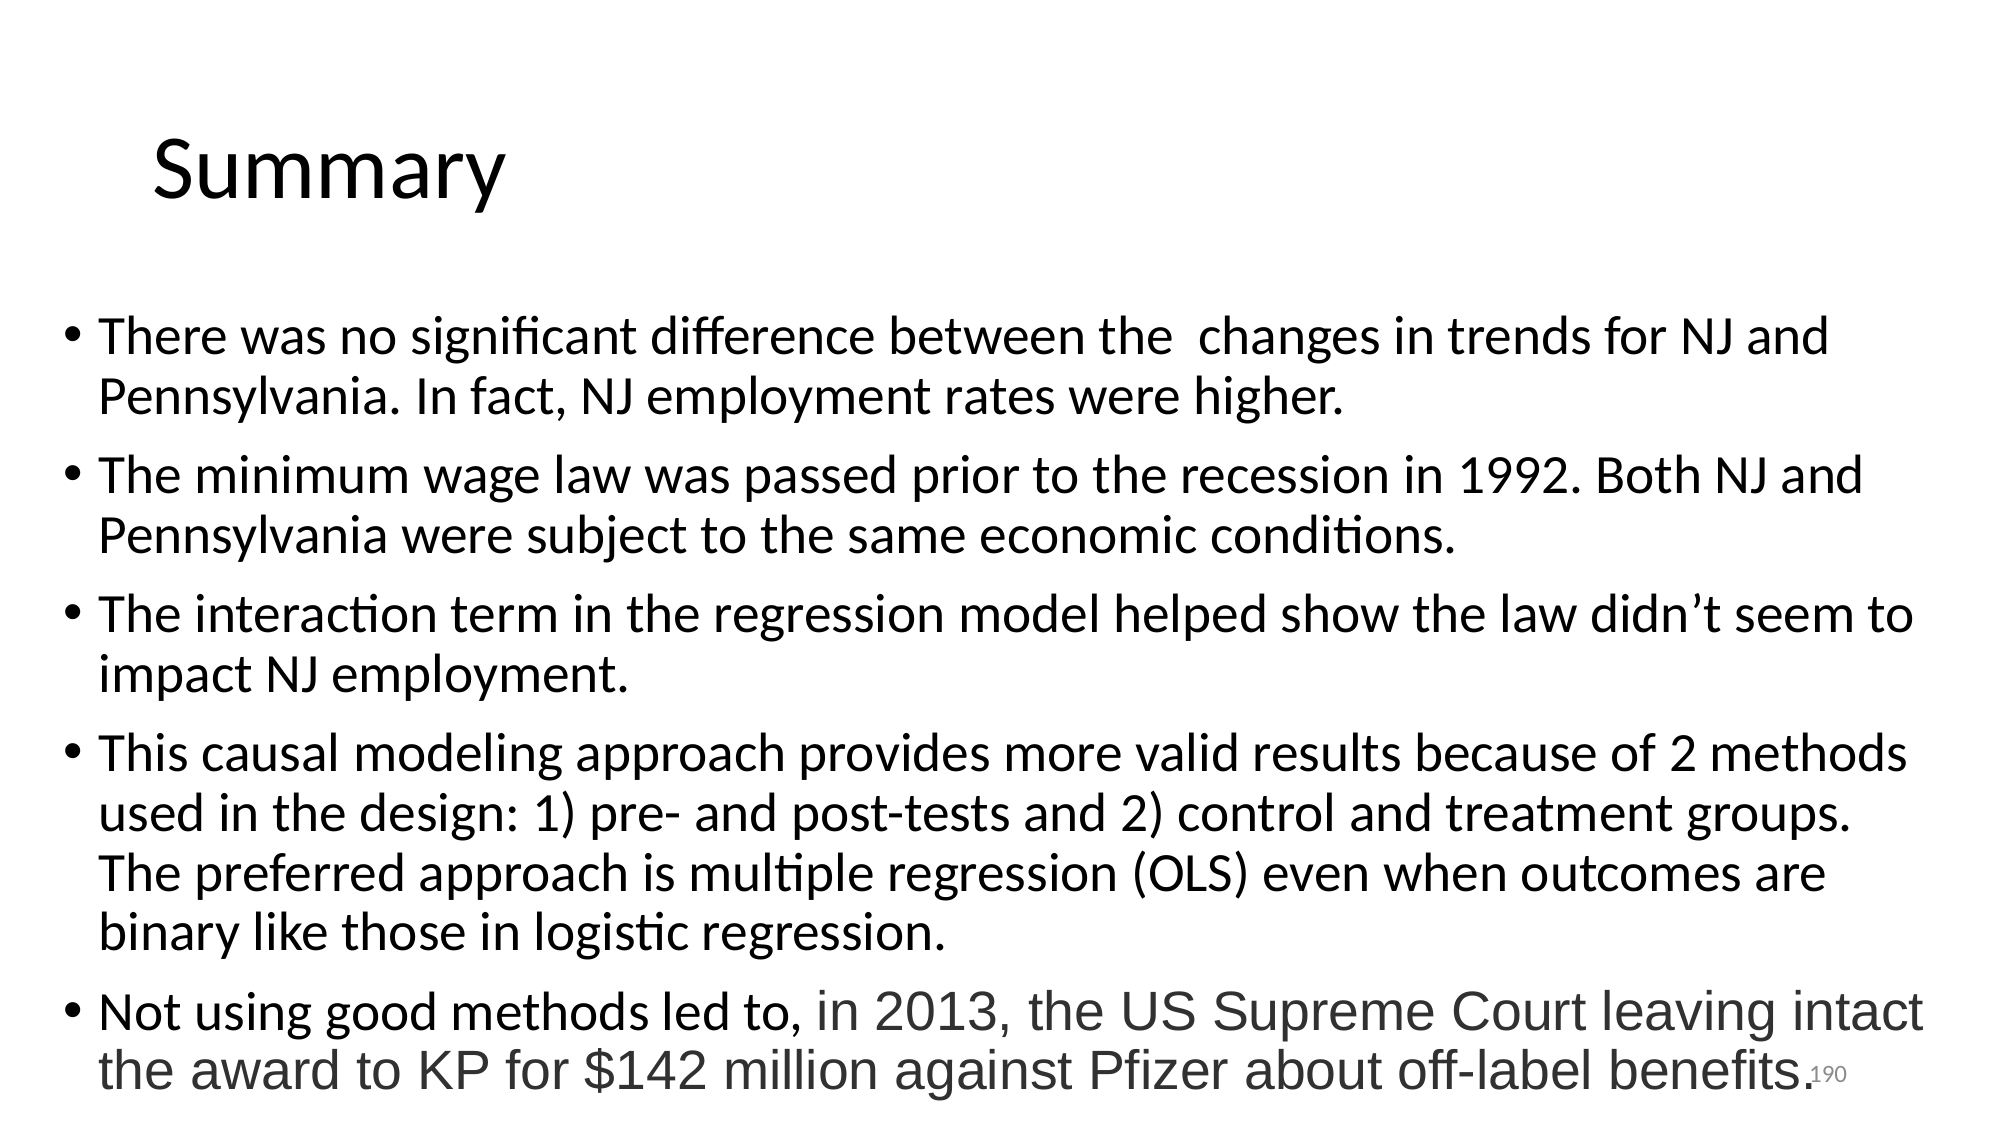

# Summary
There was no significant difference between the  changes in trends for NJ and Pennsylvania. In fact, NJ employment rates were higher.
The minimum wage law was passed prior to the recession in 1992. Both NJ and Pennsylvania were subject to the same economic conditions.
The interaction term in the regression model helped show the law didn’t seem to impact NJ employment.
This causal modeling approach provides more valid results because of 2 methods used in the design: 1) pre- and post-tests and 2) control and treatment groups. The preferred approach is multiple regression (OLS) even when outcomes are binary like those in logistic regression.
Not using good methods led to, in 2013, the US Supreme Court leaving intact the award to KP for $142 million against Pfizer about off-label benefits.
190